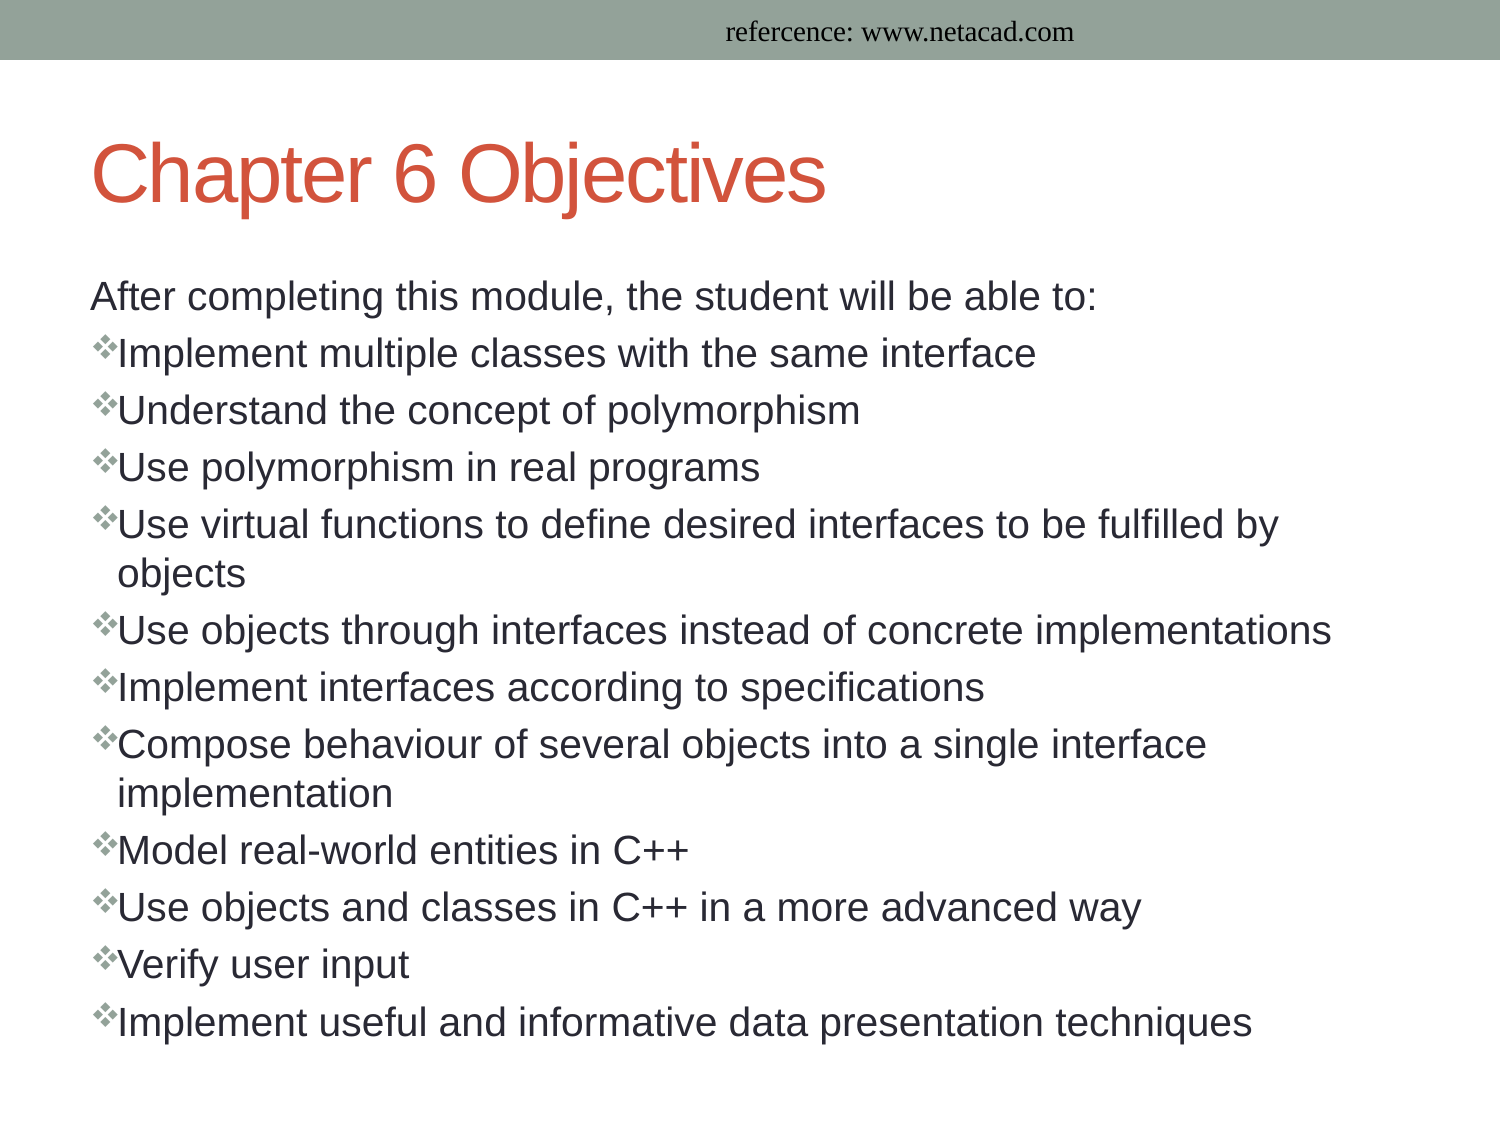

refercence: www.netacad.com
# Chapter 6 Objectives
After completing this module, the student will be able to:
Implement multiple classes with the same interface
Understand the concept of polymorphism
Use polymorphism in real programs
Use virtual functions to define desired interfaces to be fulfilled by objects
Use objects through interfaces instead of concrete implementations
Implement interfaces according to specifications
Compose behaviour of several objects into a single interface implementation
Model real-world entities in C++
Use objects and classes in C++ in a more advanced way
Verify user input
Implement useful and informative data presentation techniques